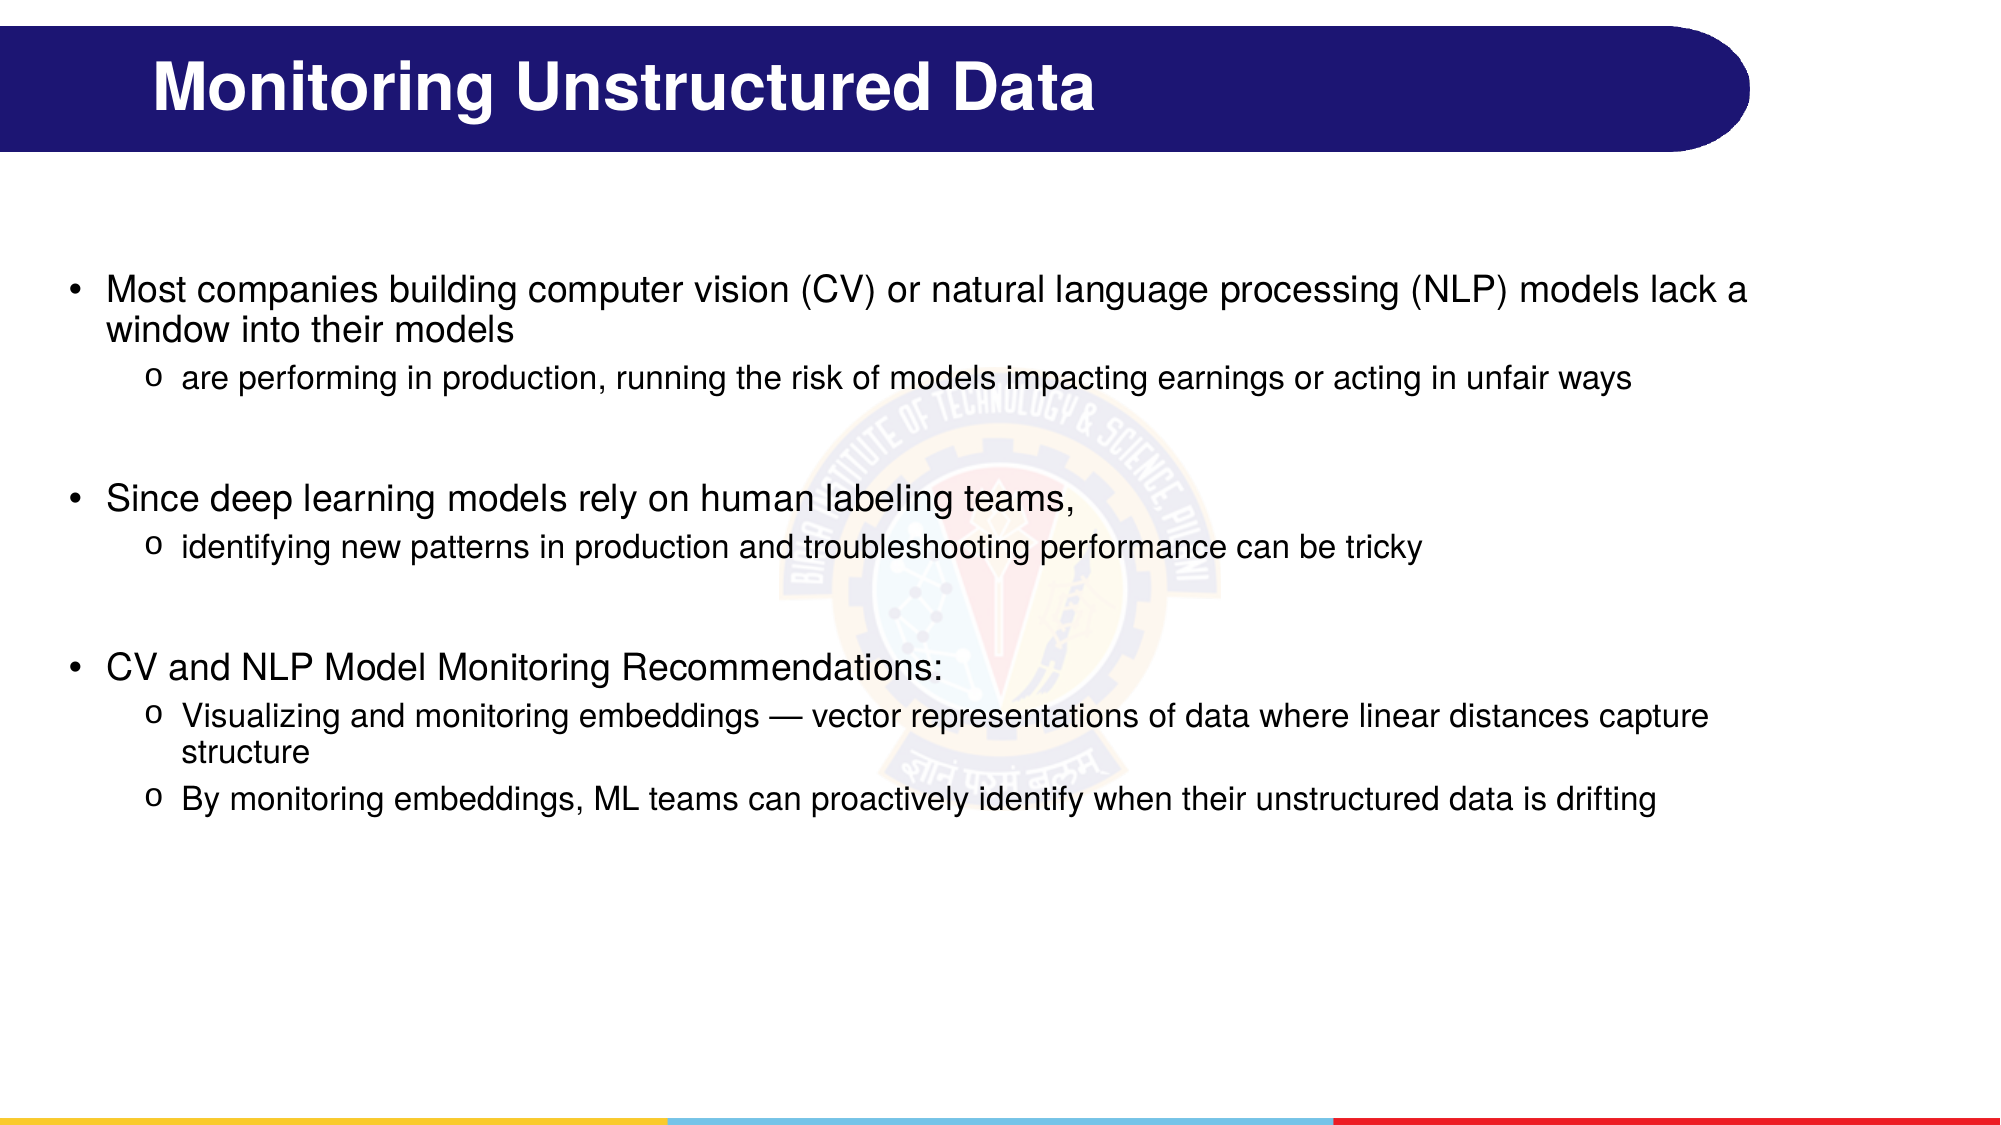

# Monitoring Unstructured Data

Most companies building computer vision (CV) or natural language processing (NLP) models lack a window into their models
are performing in production, running the risk of models impacting earnings or acting in unfair ways

Since deep learning models rely on human labeling teams,
identifying new patterns in production and troubleshooting performance can be tricky

CV and NLP Model Monitoring Recommendations:
Visualizing and monitoring embeddings — vector representations of data where linear distances capture structure
By monitoring embeddings, ML teams can proactively identify when their unstructured data is drifting